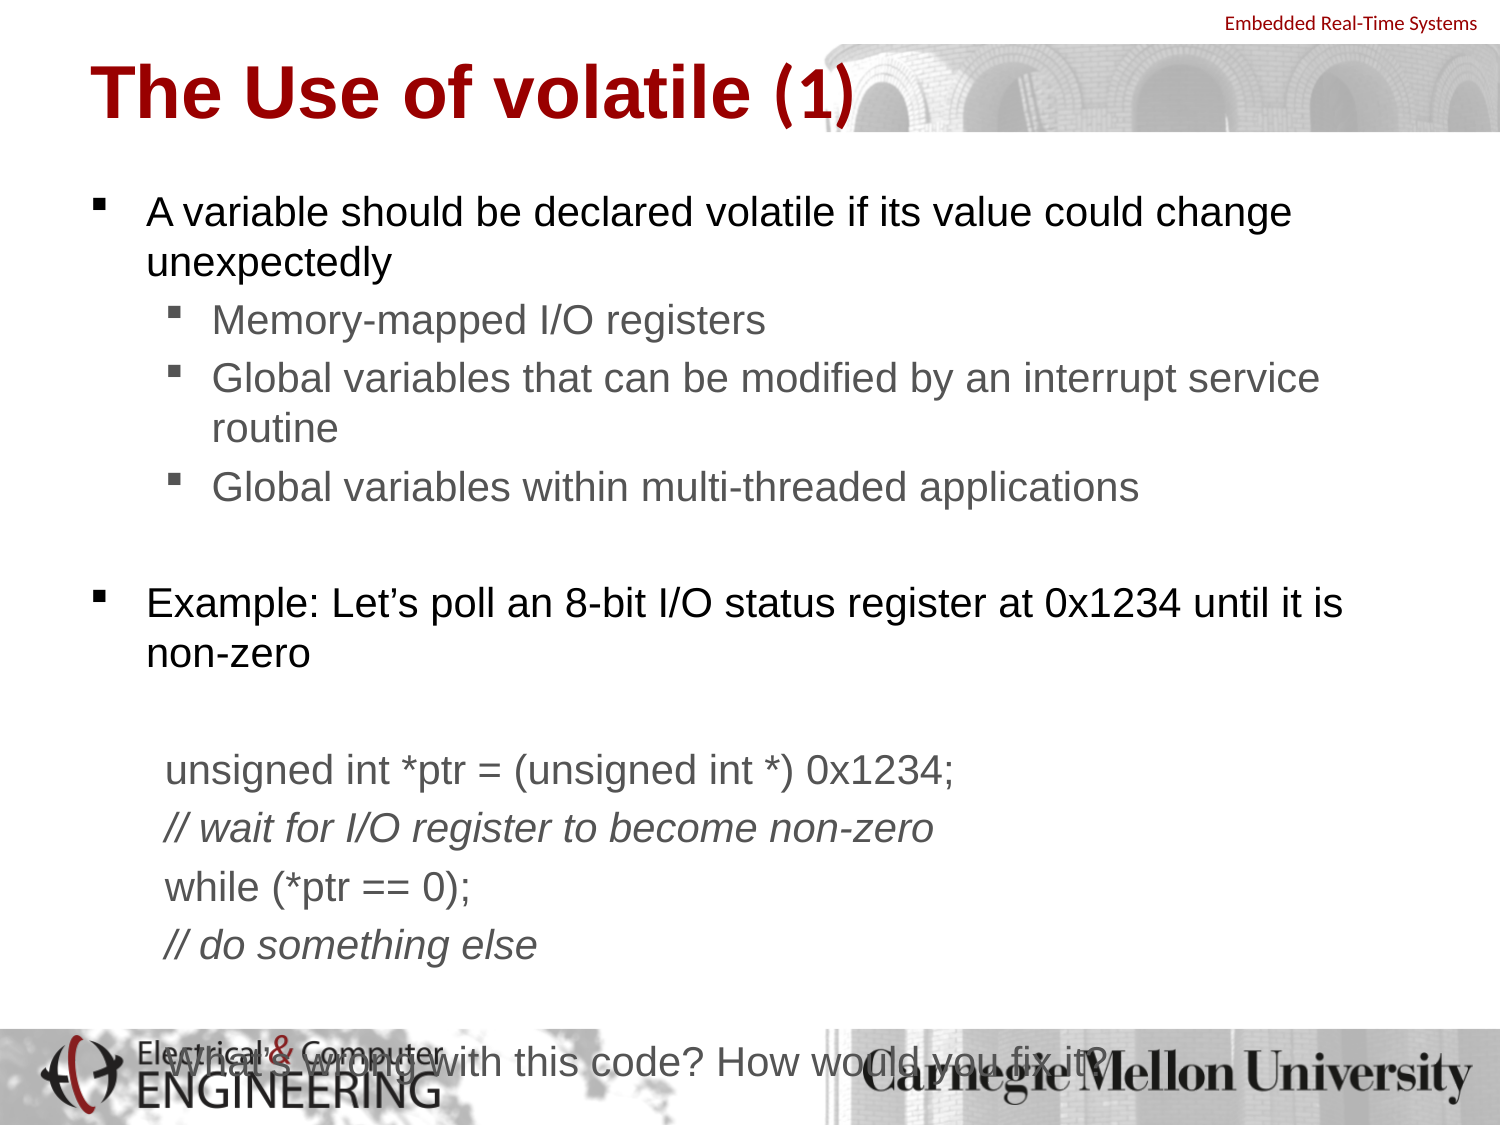

# The Use of volatile (1)
A variable should be declared volatile if its value could change unexpectedly
Memory-mapped I/O registers
Global variables that can be modified by an interrupt service routine
Global variables within multi-threaded applications

Example: Let’s poll an 8-bit I/O status register at 0x1234 until it is non-zero

unsigned int *ptr = (unsigned int *) 0x1234;
// wait for I/O register to become non-zero
while (*ptr == 0);
// do something else

What’s wrong with this code? How would you fix it?